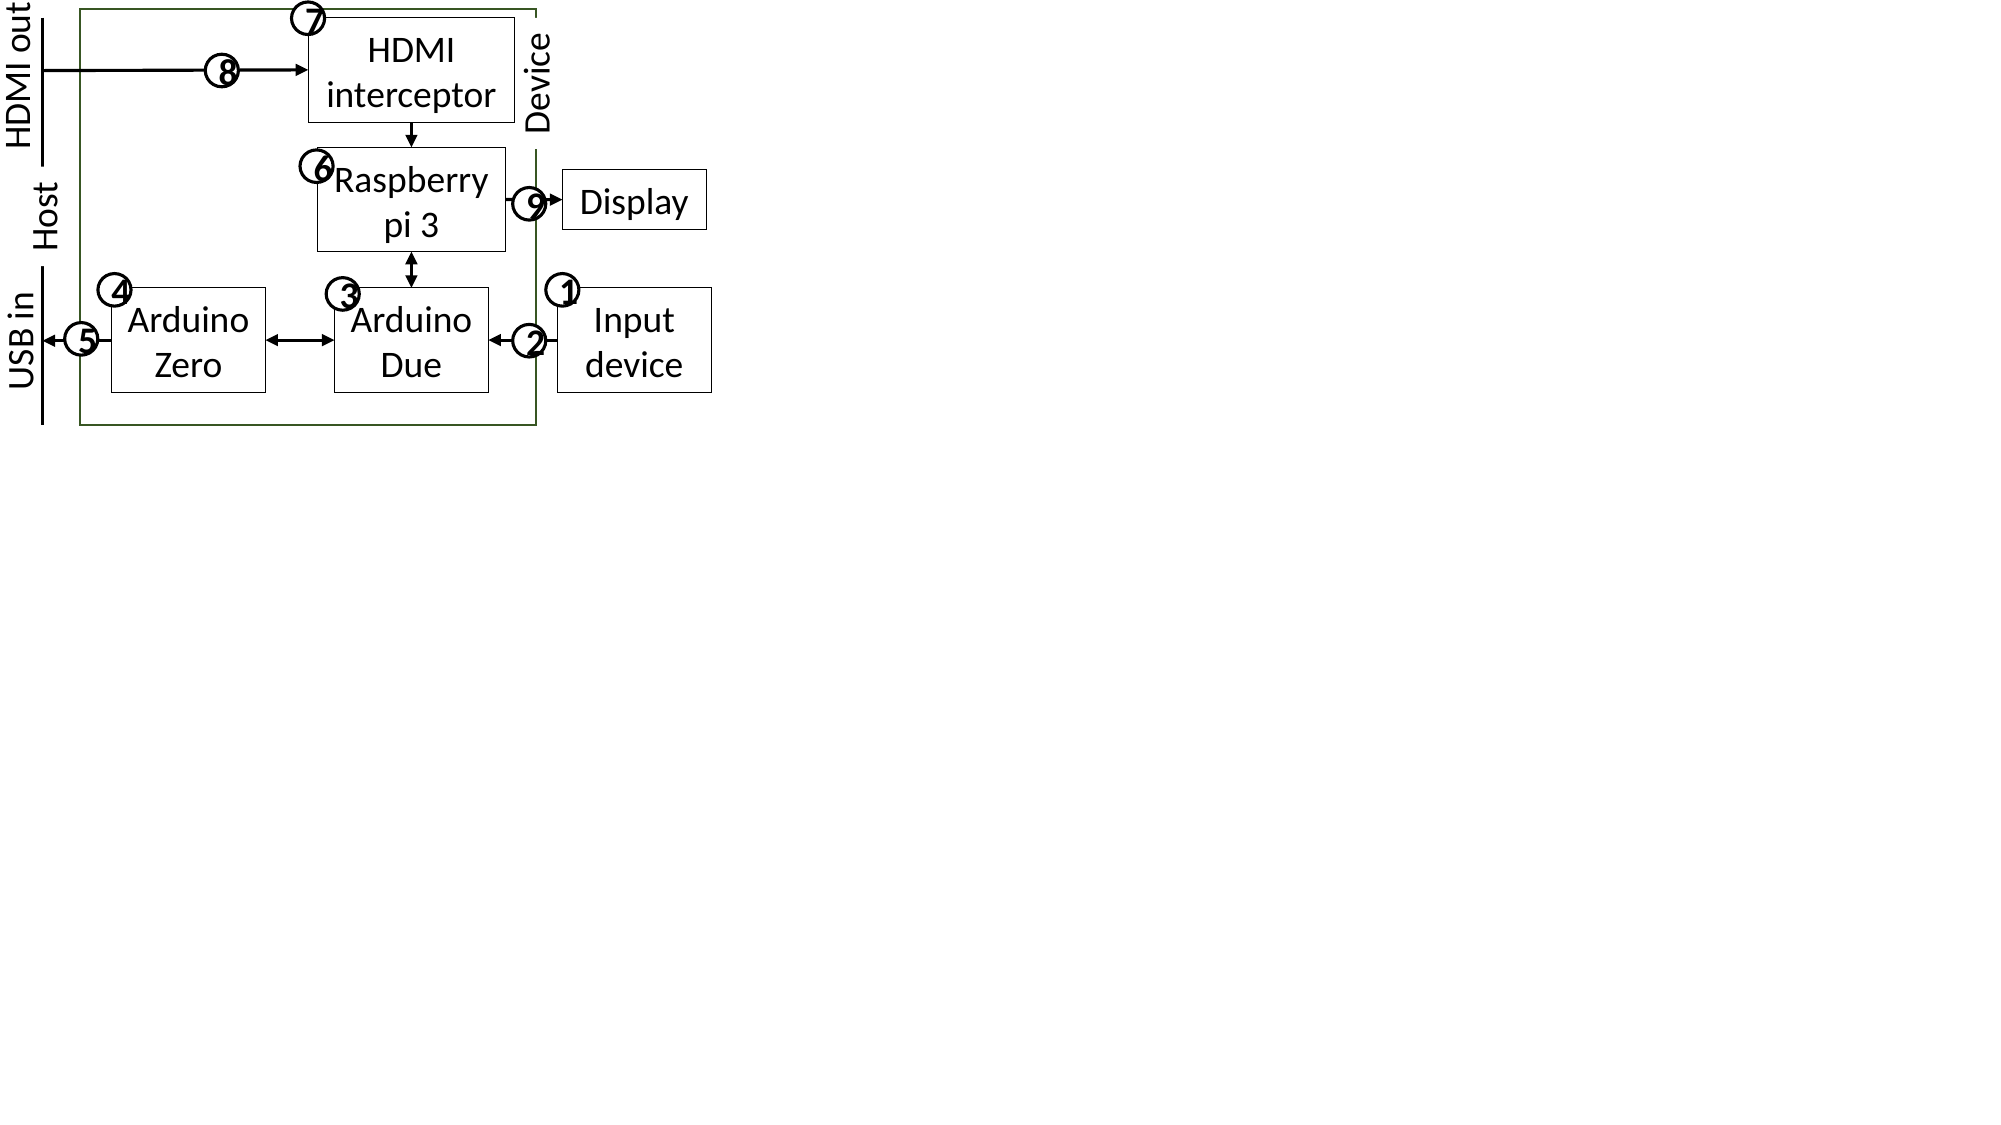

7

HDMI interceptor
HDMI out
Device
8
Raspberry pi 3
6
Display
Host
9
4
1
3
Arduino
Zero
Arduino
Due
Input device
USB in
5
2